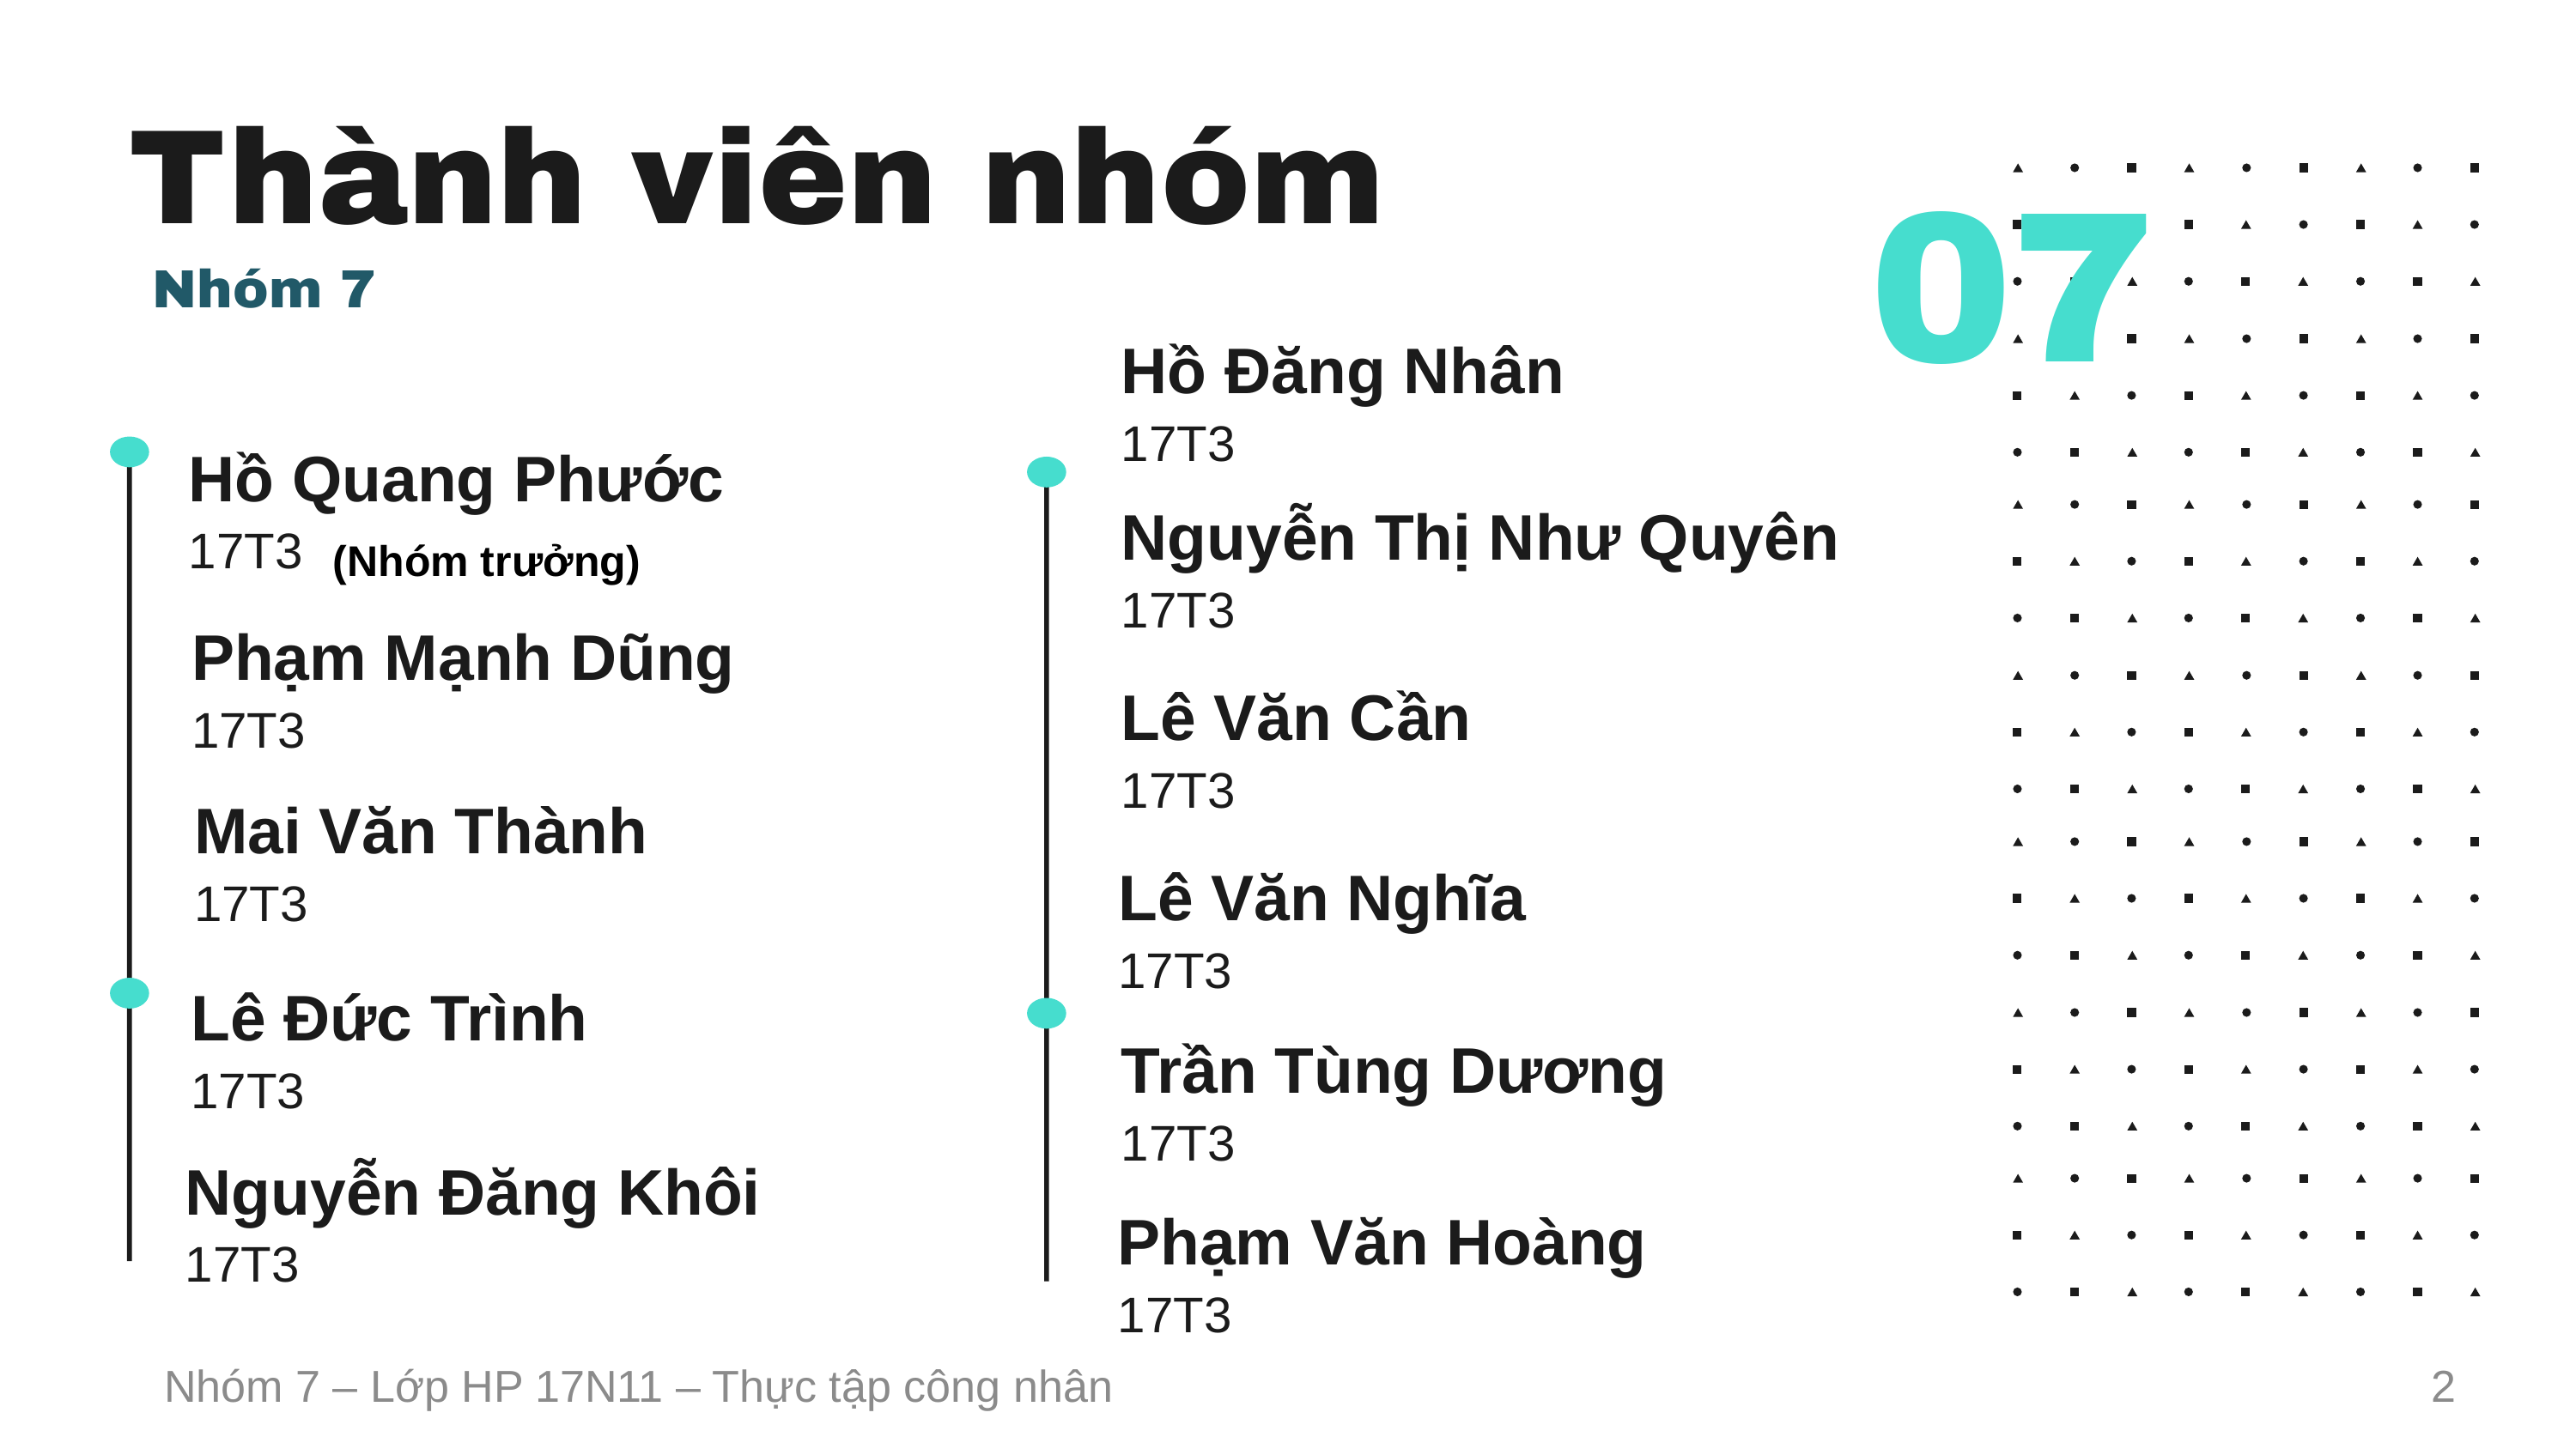

Thành viên nhóm
Nhóm 7
07

Hồ Đăng Nhân
17T3

Hồ Quang Phước
17T3
(Nhóm trưởng)
Nguyễn Thị Như Quyên
17T3
Phạm Mạnh Dũng
17T3
Lê Văn Cần
17T3
Mai Văn Thành
17T3
Lê Văn Nghĩa
17T3
Lê Đức Trình
17T3
Trần Tùng Dương
17T3
Nguyễn Đăng Khôi
17T3
Phạm Văn Hoàng
17T3
2
Nhóm 7 – Lớp HP 17N11 – Thực tập công nhân